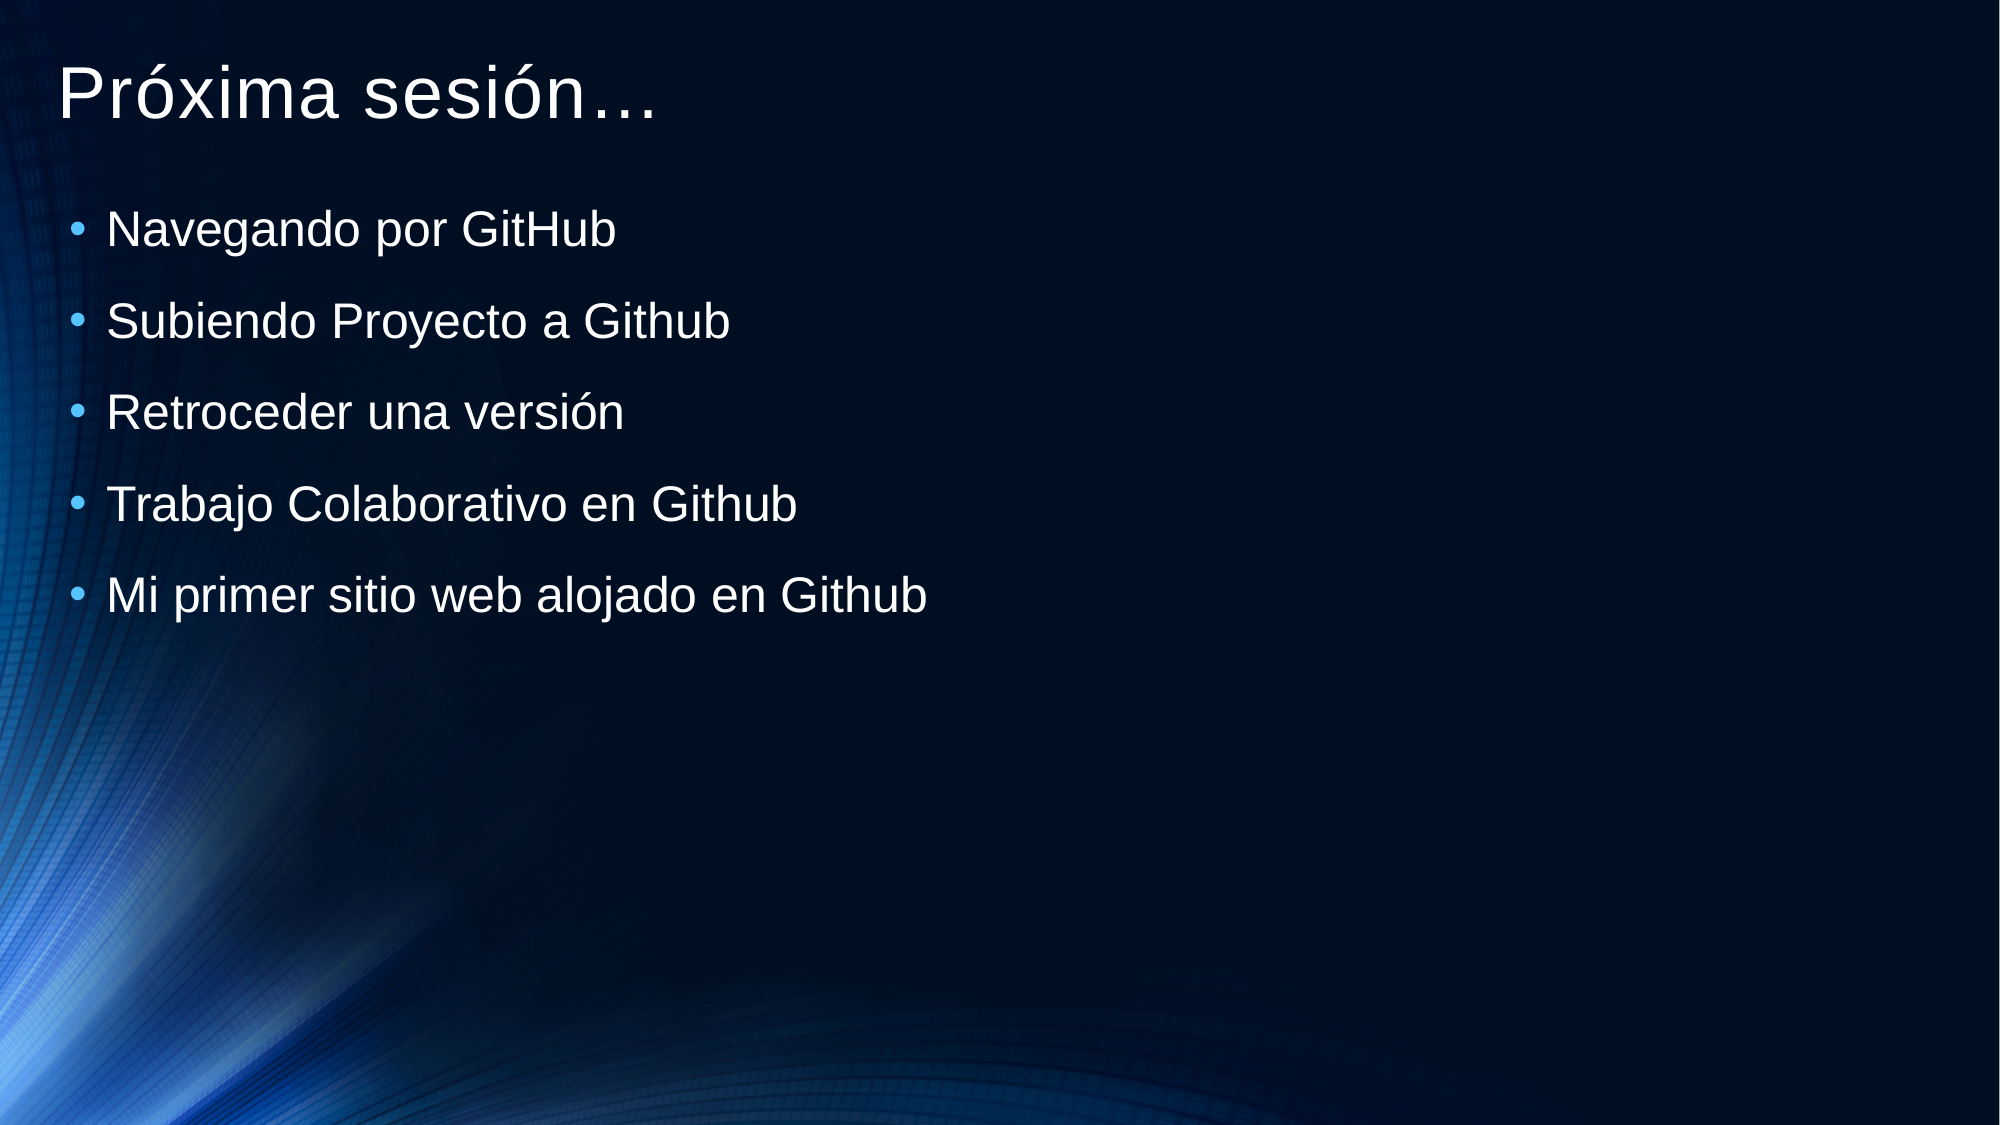

# Próxima sesión…
Navegando por GitHub
Subiendo Proyecto a Github
Retroceder una versión
Trabajo Colaborativo en Github
Mi primer sitio web alojado en Github